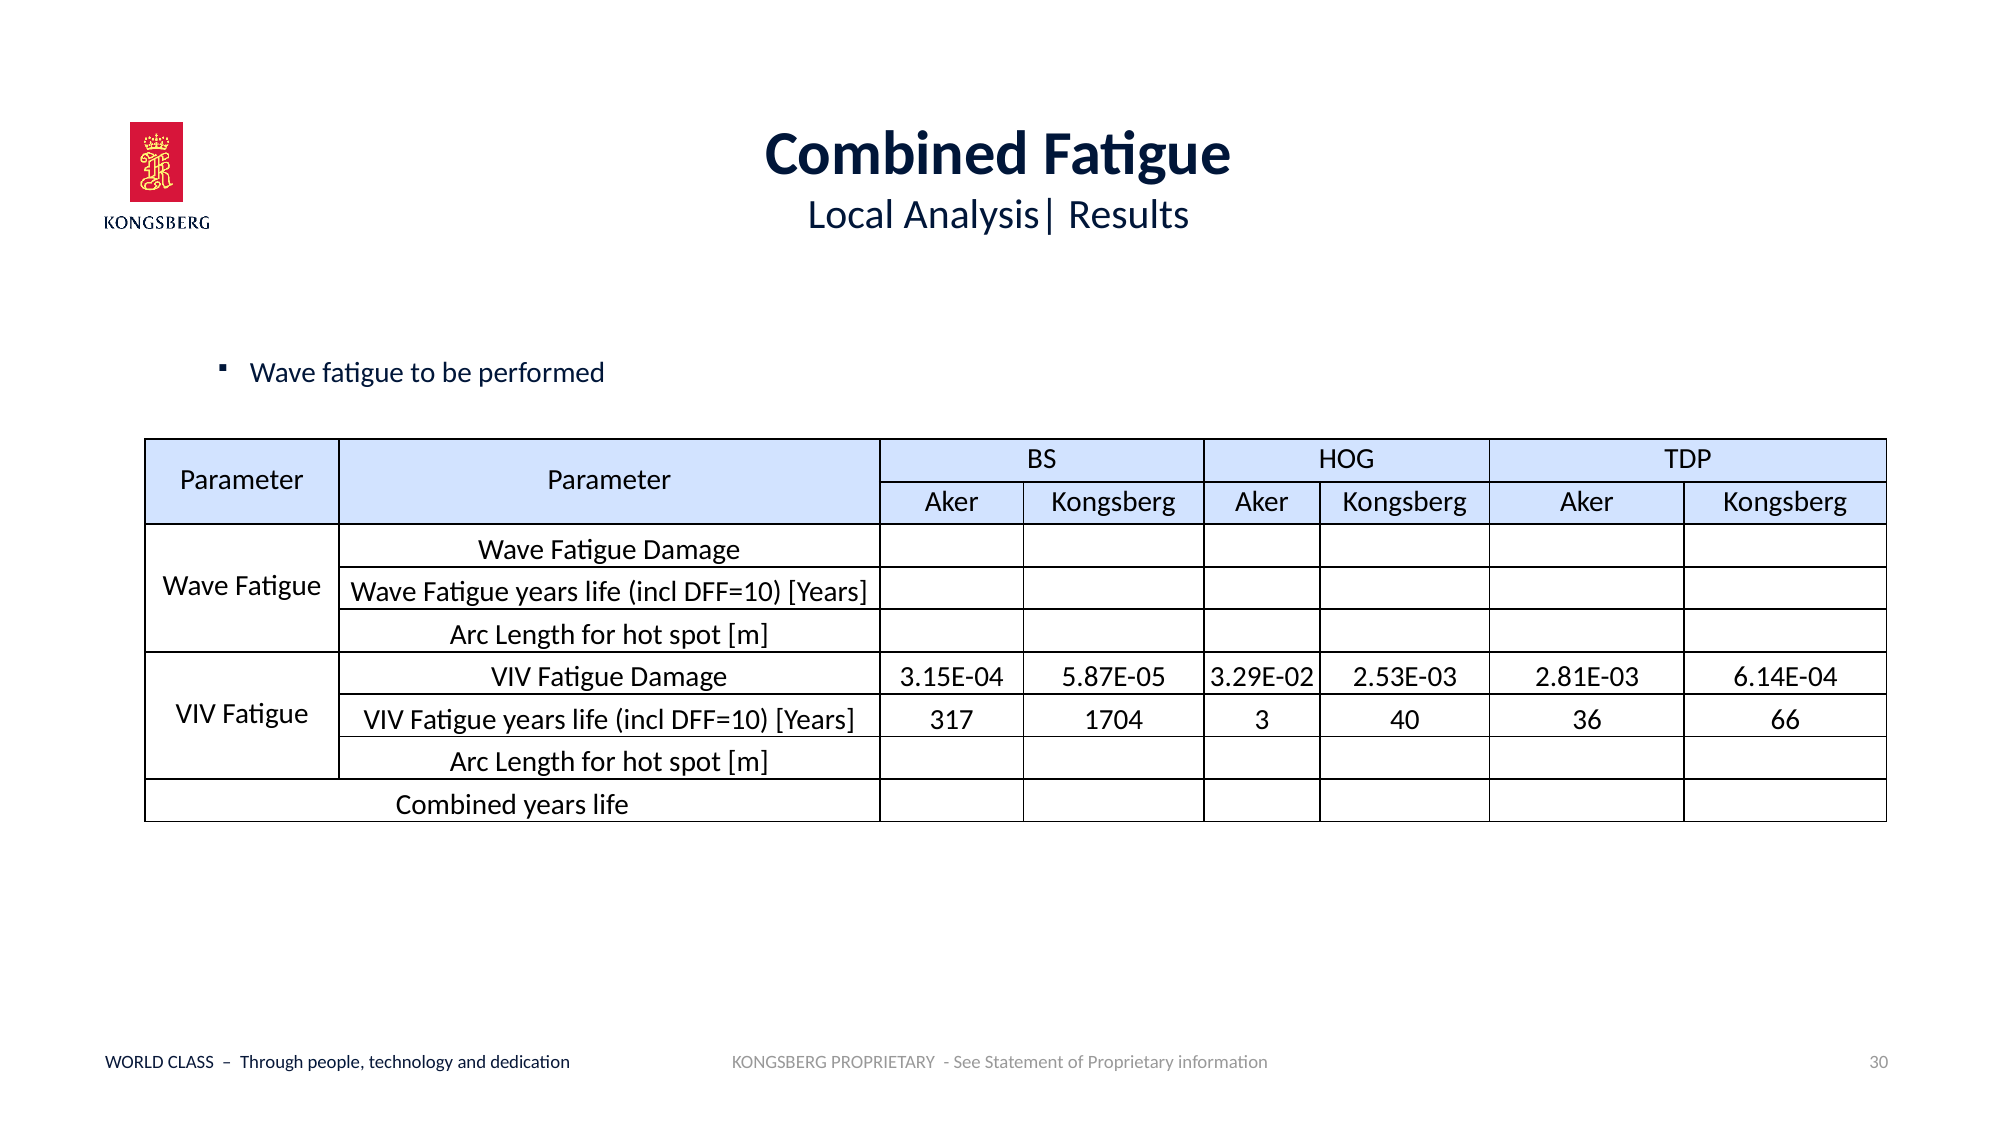

# Combined Fatigue
Local Analysis| Results

Wave fatigue to be performed
| Parameter | Parameter | BS |  | HOG |  | TDP |  |
| --- | --- | --- | --- | --- | --- | --- | --- |
|  |  | Aker | Kongsberg | Aker | Kongsberg | Aker | Kongsberg |
| Wave Fatigue | Wave Fatigue Damage |  |  |  |  |  |  |
|  | Wave Fatigue years life (incl DFF=10) [Years] |  |  |  |  |  |  |
|  | Arc Length for hot spot [m] |  |  |  |  |  |  |
| VIV Fatigue | VIV Fatigue Damage | 3.15E-04 | 5.87E-05 | 3.29E-02 | 2.53E-03 | 2.81E-03 | 6.14E-04 |
|  | VIV Fatigue years life (incl DFF=10) [Years] | 317 | 1704 | 3 | 40 | 36 | 66 |
|  | Arc Length for hot spot [m] |  |  |  |  |  |  |
| Combined years life |  |  |  |  |  |  |  |
30